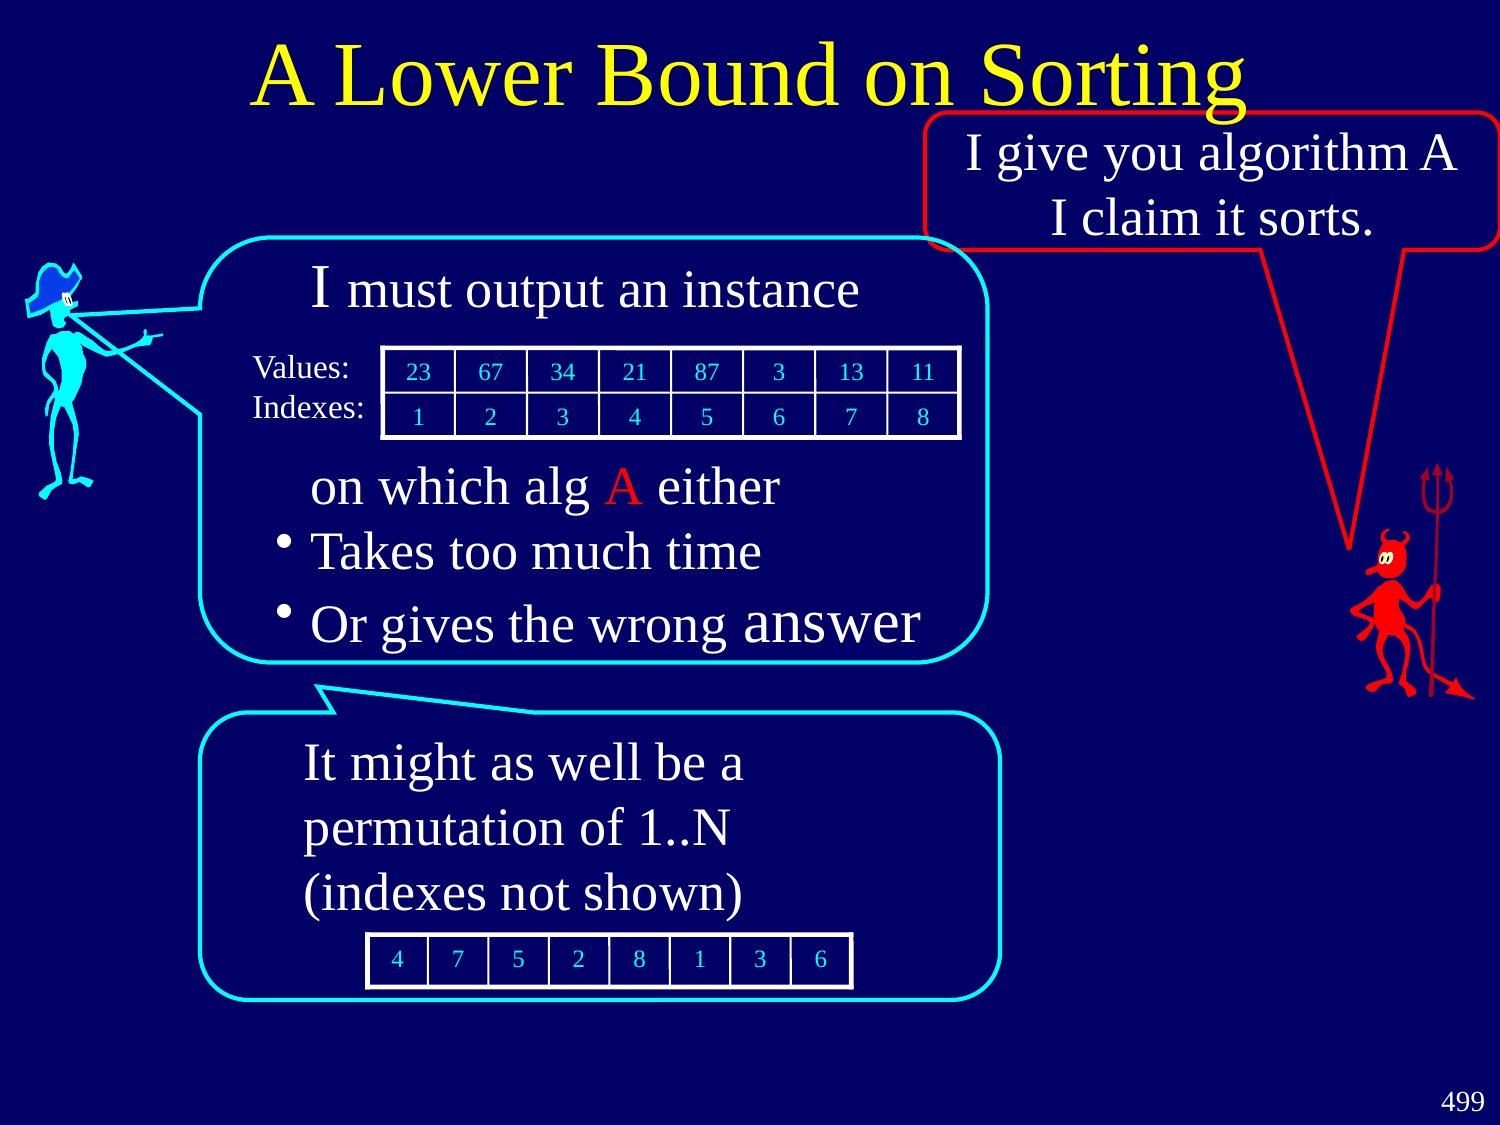

# A Lower Bound on Sorting
I give you algorithm A
I claim it sorts.
I must output an instance

on which alg A either
Takes too much time
Or gives the wrong answer
Values:
Indexes:
23

67

34

21

87

3

13

11

1

2
3
4
5
6
7
8

It might as well be a permutation of 1..N
(indexes not shown)

4

7

5

2

8

1

3

6